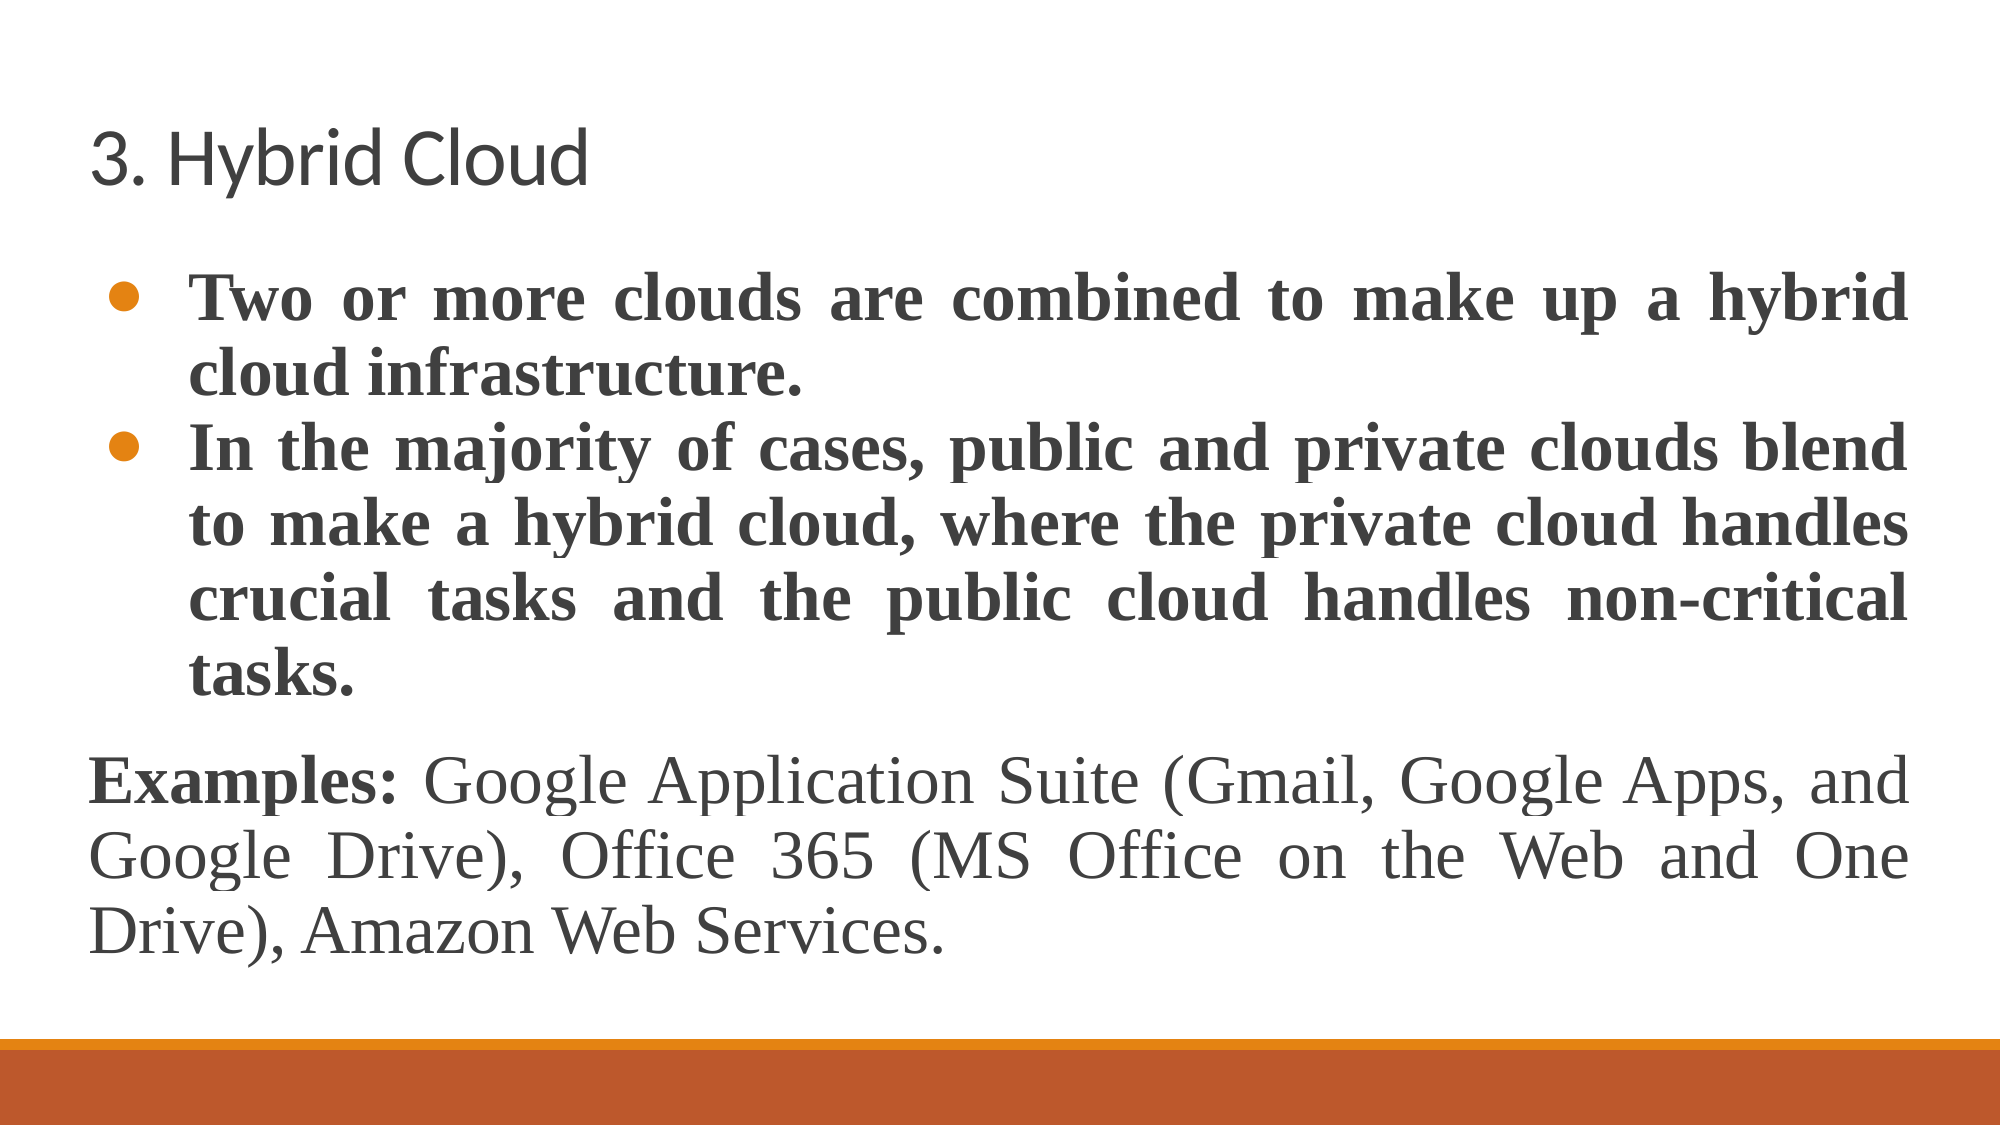

# 3. Hybrid Cloud
Two or more clouds are combined to make up a hybrid cloud infrastructure.
In the majority of cases, public and private clouds blend to make a hybrid cloud, where the private cloud handles crucial tasks and the public cloud handles non-critical tasks.
Examples: Google Application Suite (Gmail, Google Apps, and Google Drive), Office 365 (MS Office on the Web and One Drive), Amazon Web Services.